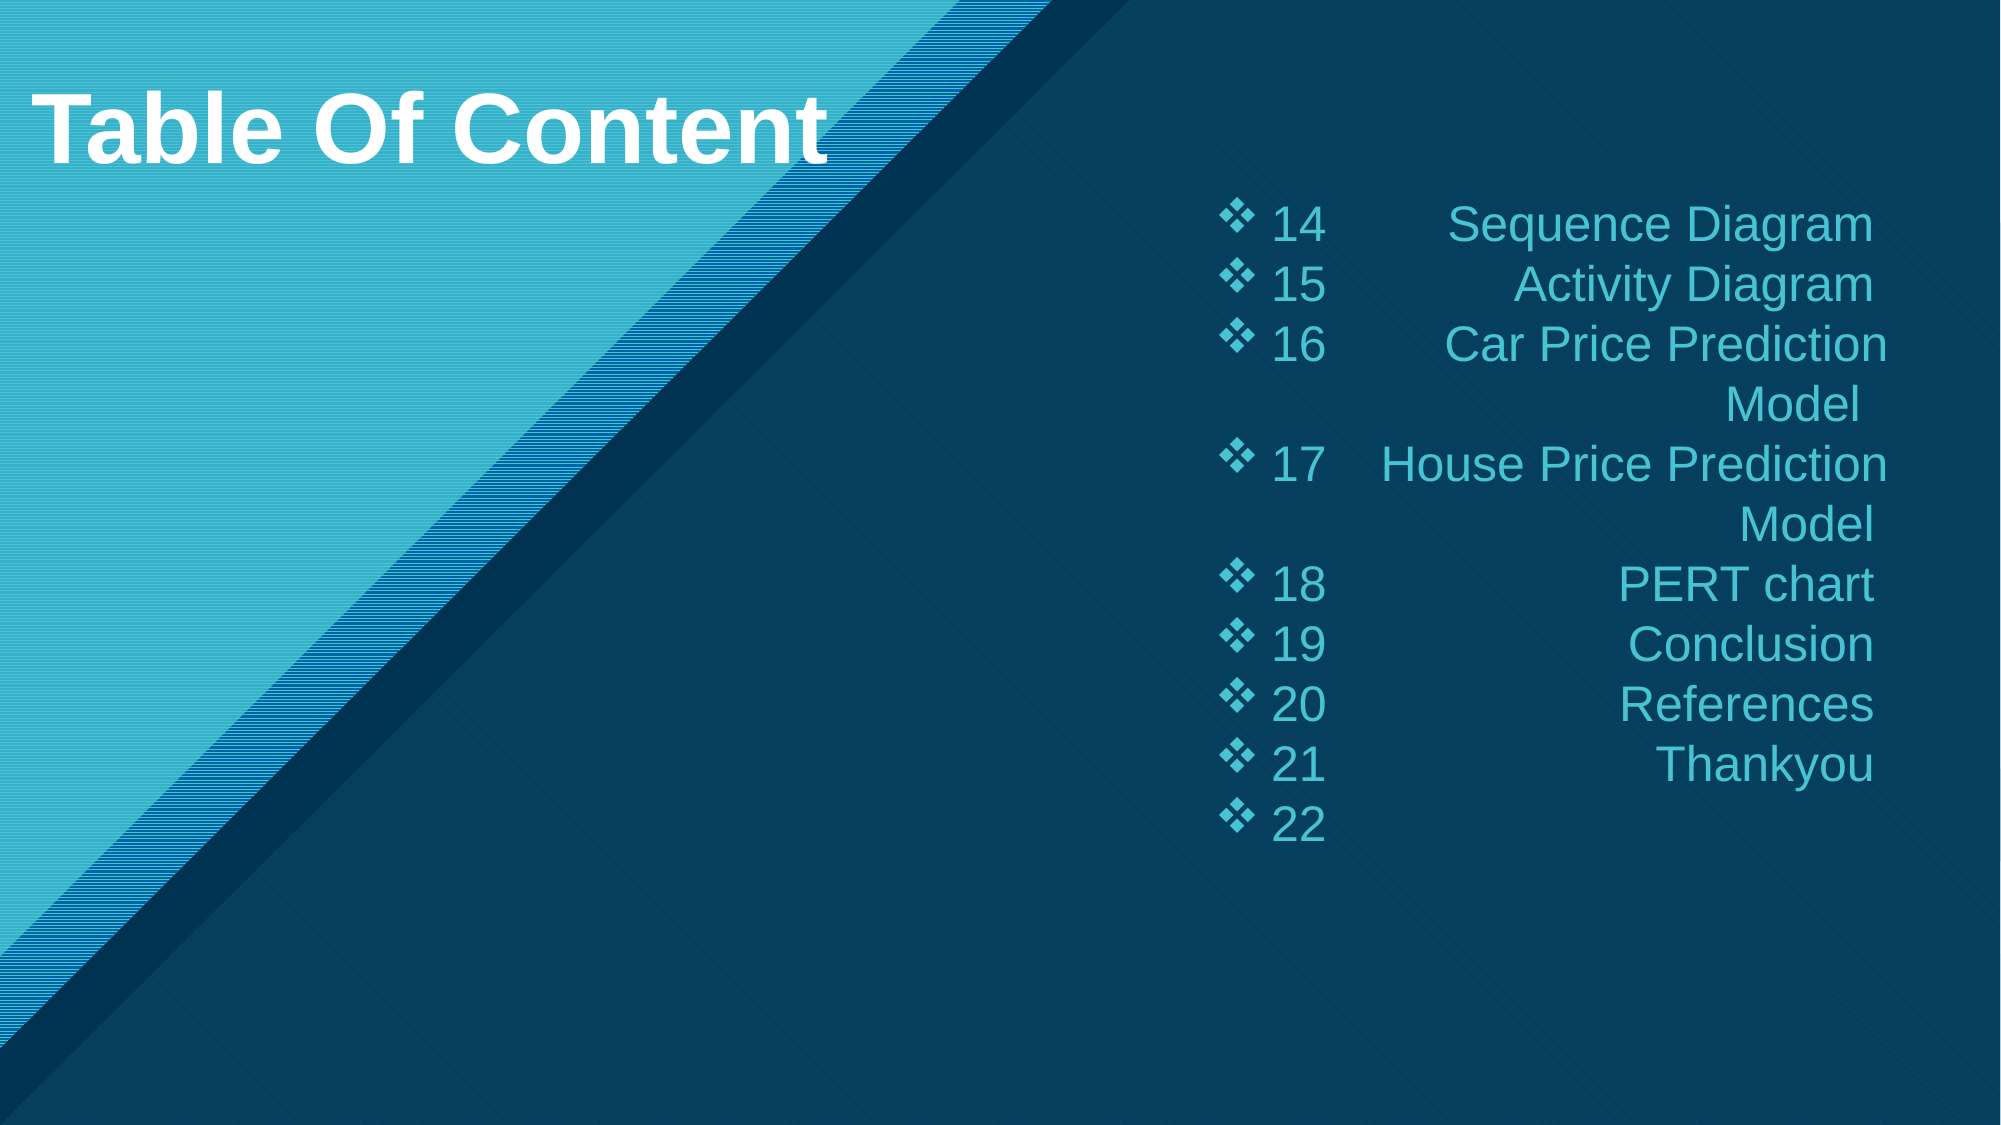

# Table Of Content
Sequence Diagram
Activity Diagram
Car Price Prediction Model
House Price Prediction Model
 PERT chart
Conclusion
References
Thankyou

14
15
16

17

18
19
20
21
22